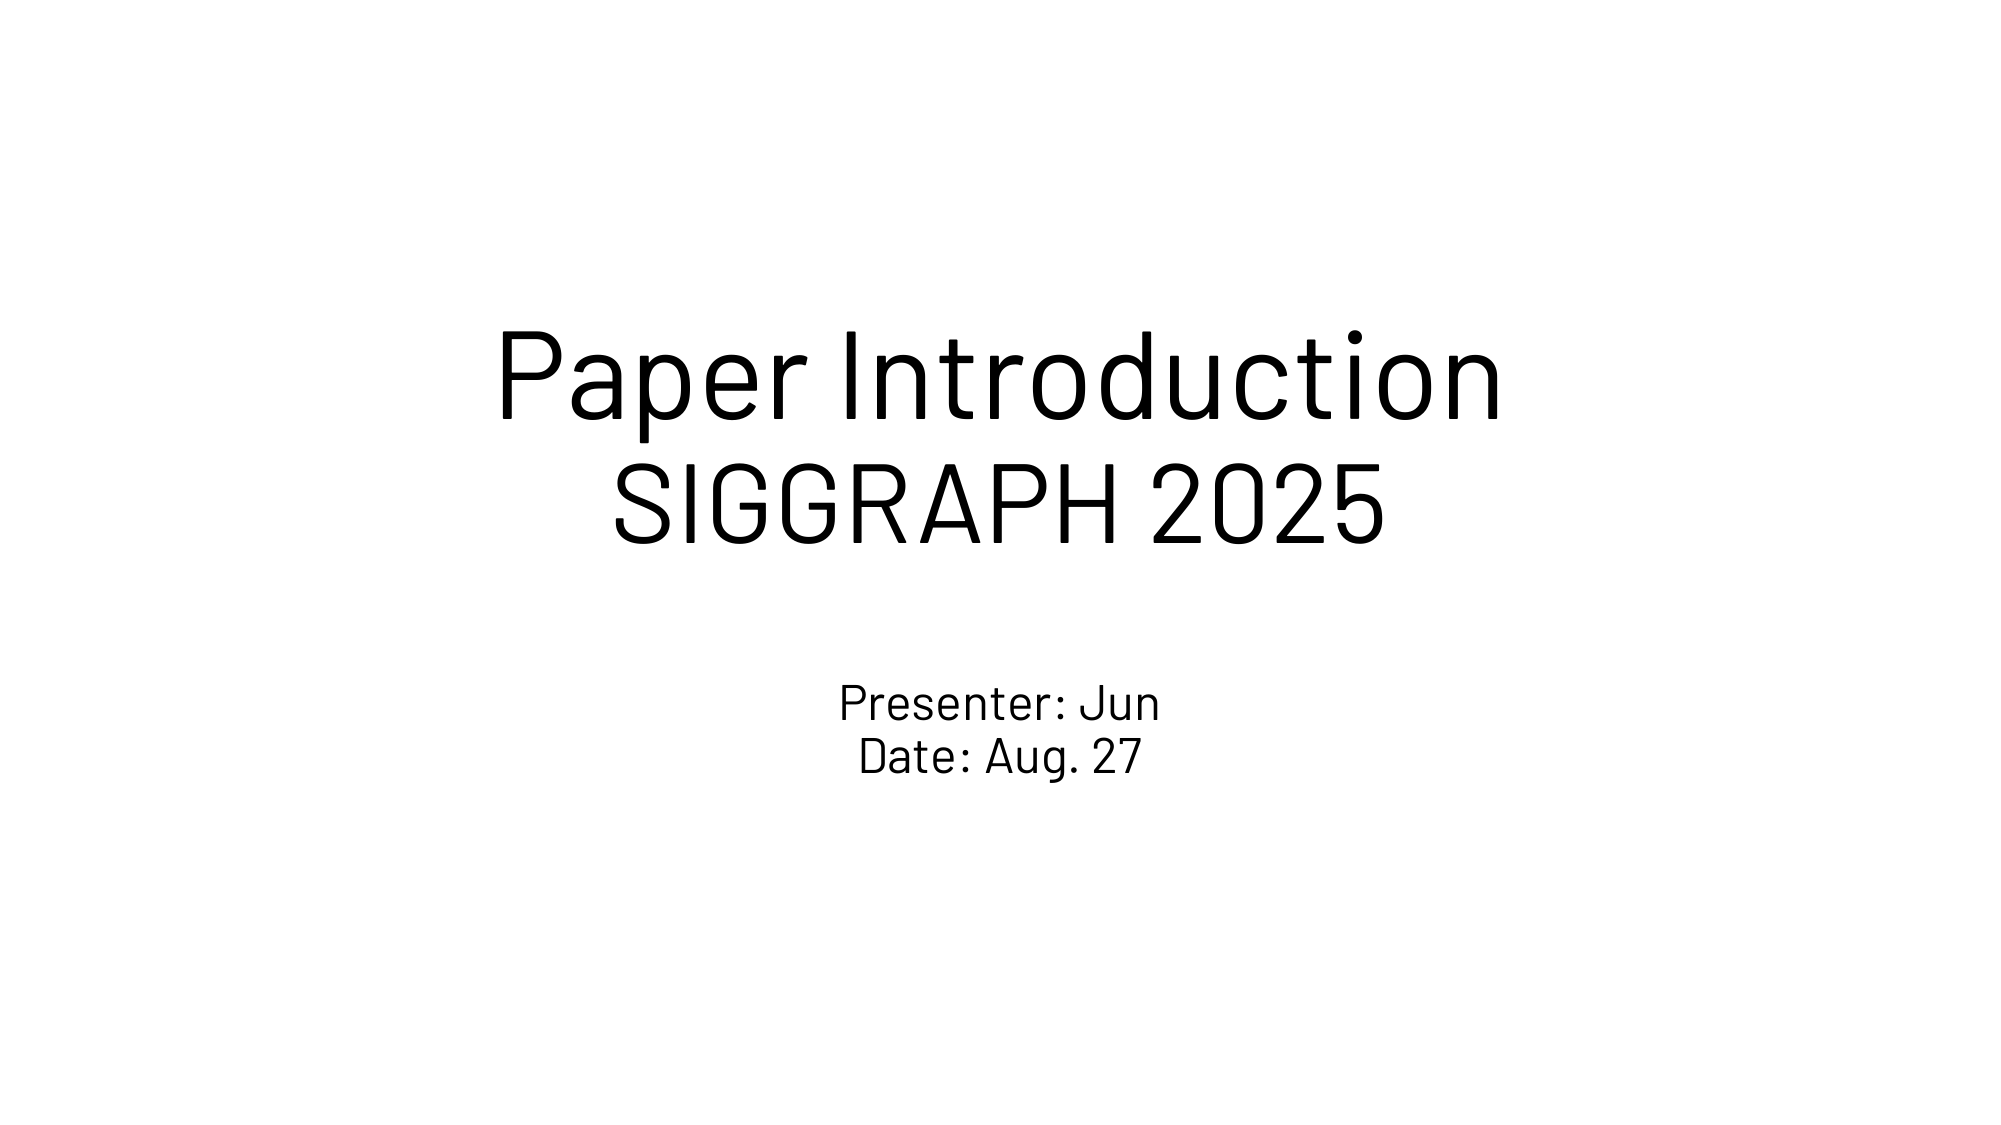

# Paper Introduction SIGGRAPH 2025
Presenter: Jun
Date: Aug. 27